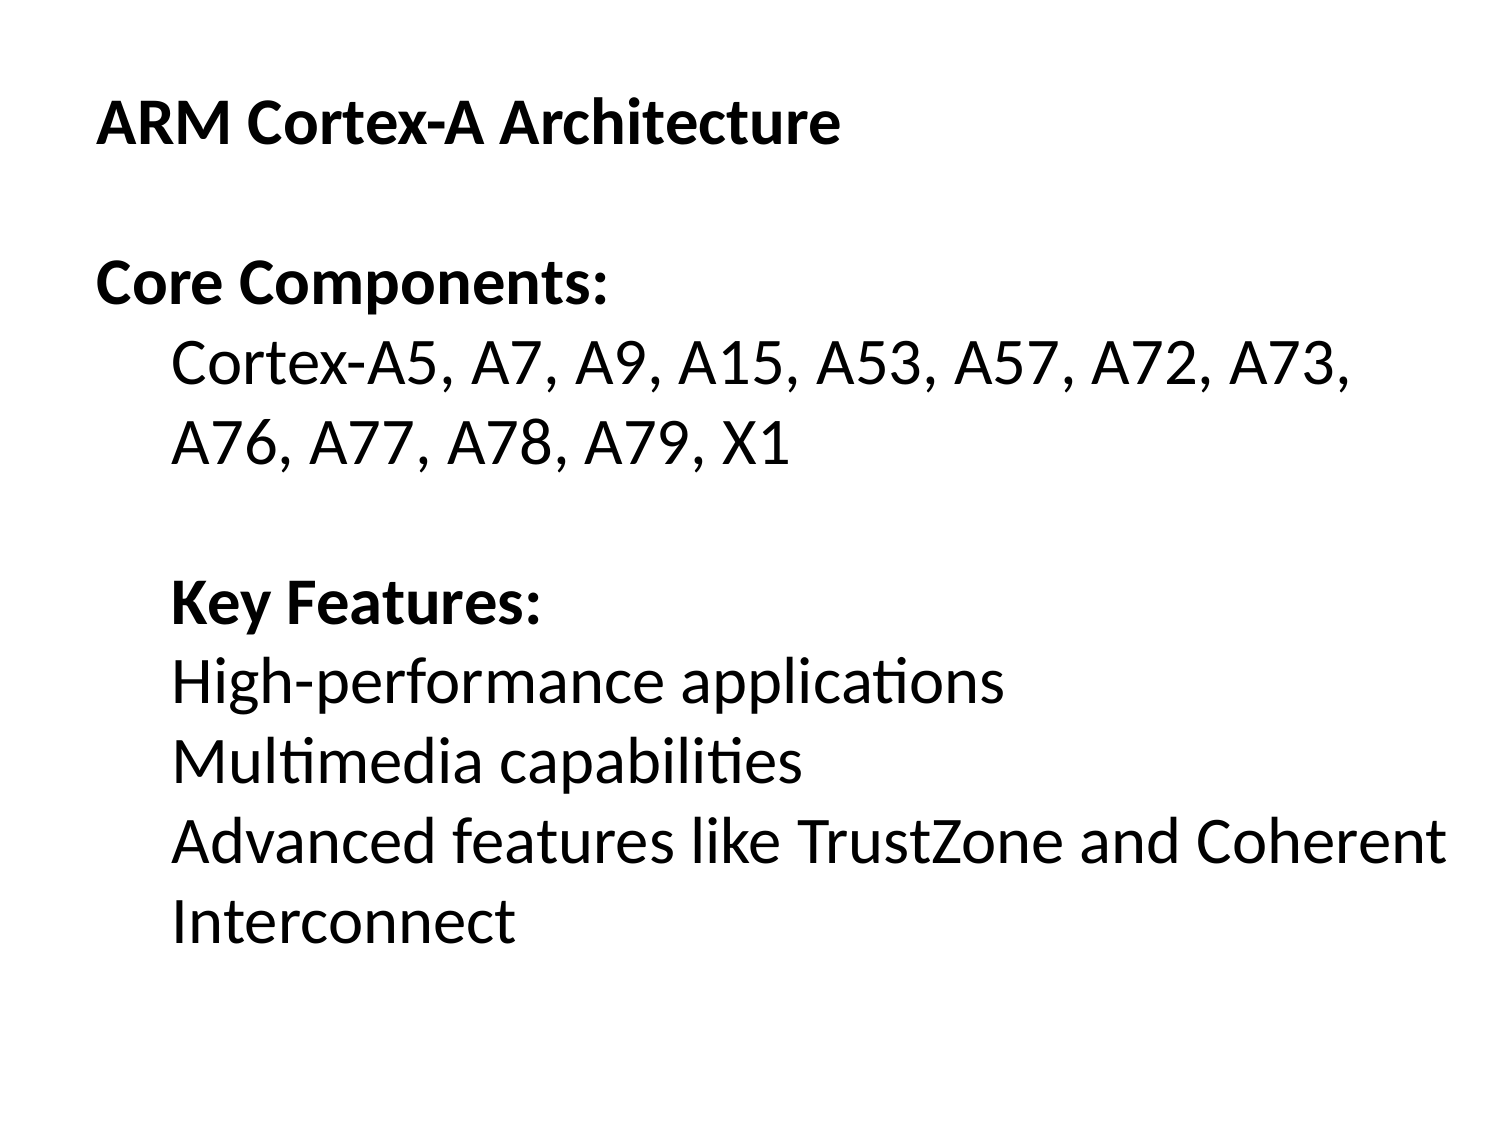

ARM Cortex-A Architecture

Core Components:
Cortex-A5, A7, A9, A15, A53, A57, A72, A73, A76, A77, A78, A79, X1

Key Features:
High-performance applications
Multimedia capabilities
Advanced features like TrustZone and Coherent Interconnect